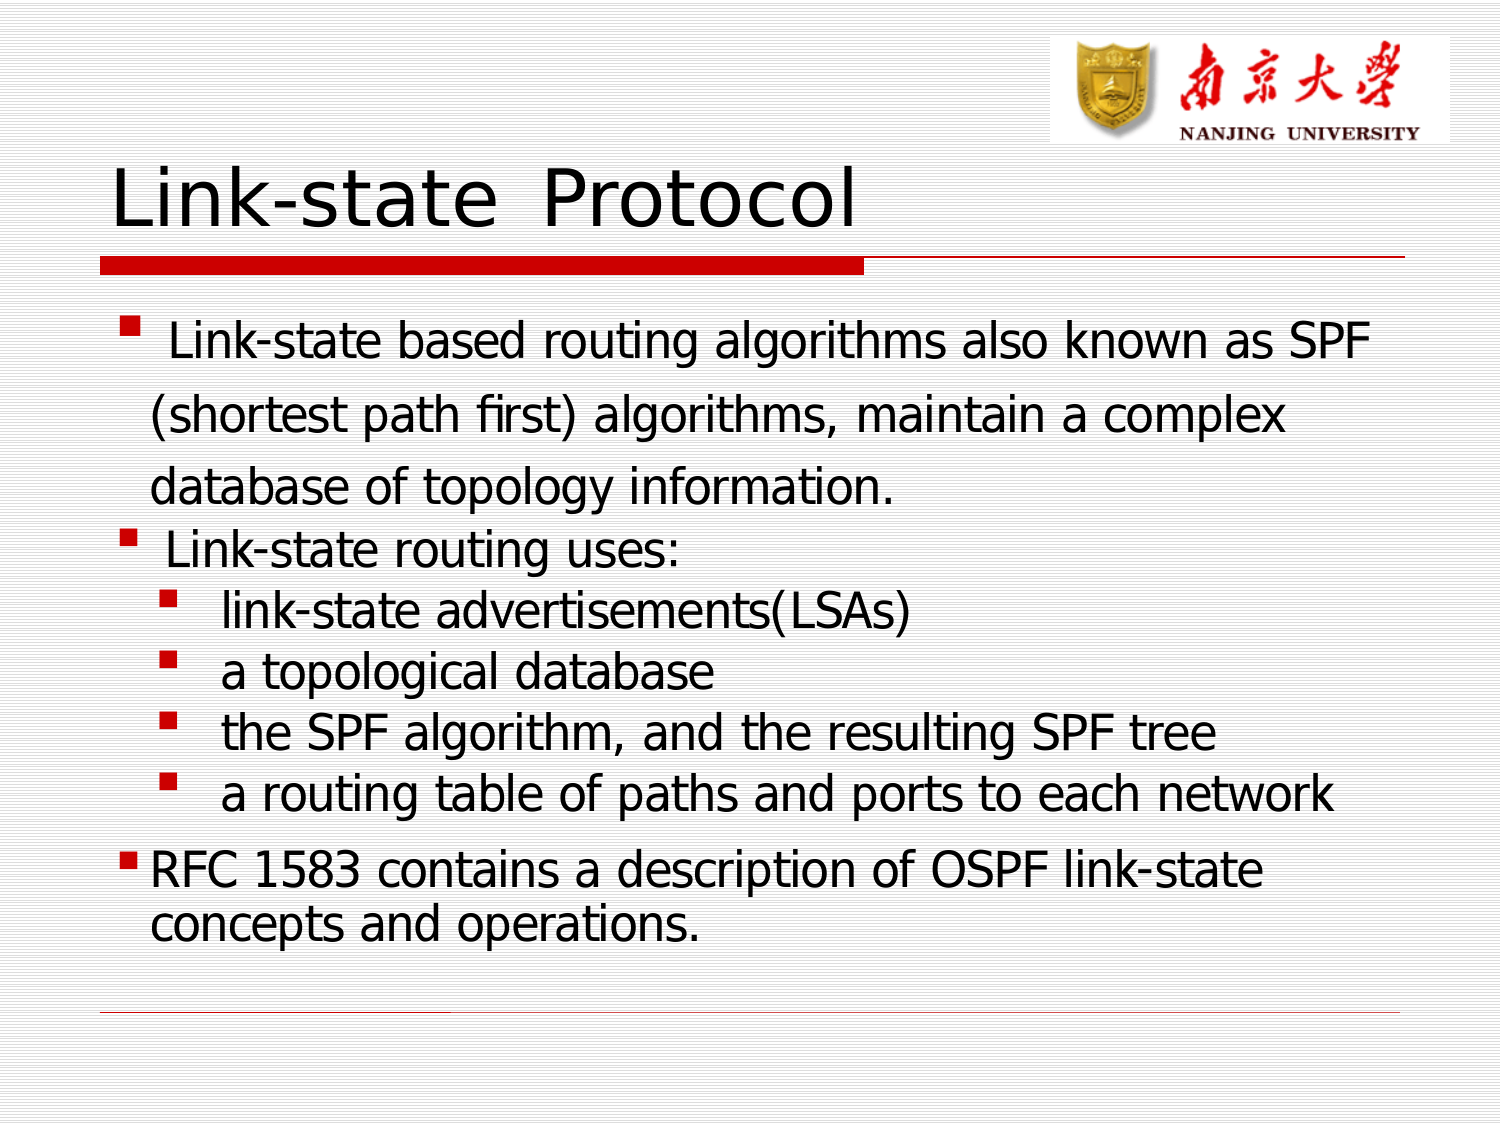

Link-state  Protocol

 Link-state based routing algorithms also known as SPF (shortest path first) algorithms, maintain a complex database of topology information.
 Link-state routing uses:
  link-state advertisements(LSAs)
  a topological database
  the SPF algorithm, and the resulting SPF tree
  a routing table of paths and ports to each network
RFC 1583 contains a description of OSPF link-state concepts and operations.